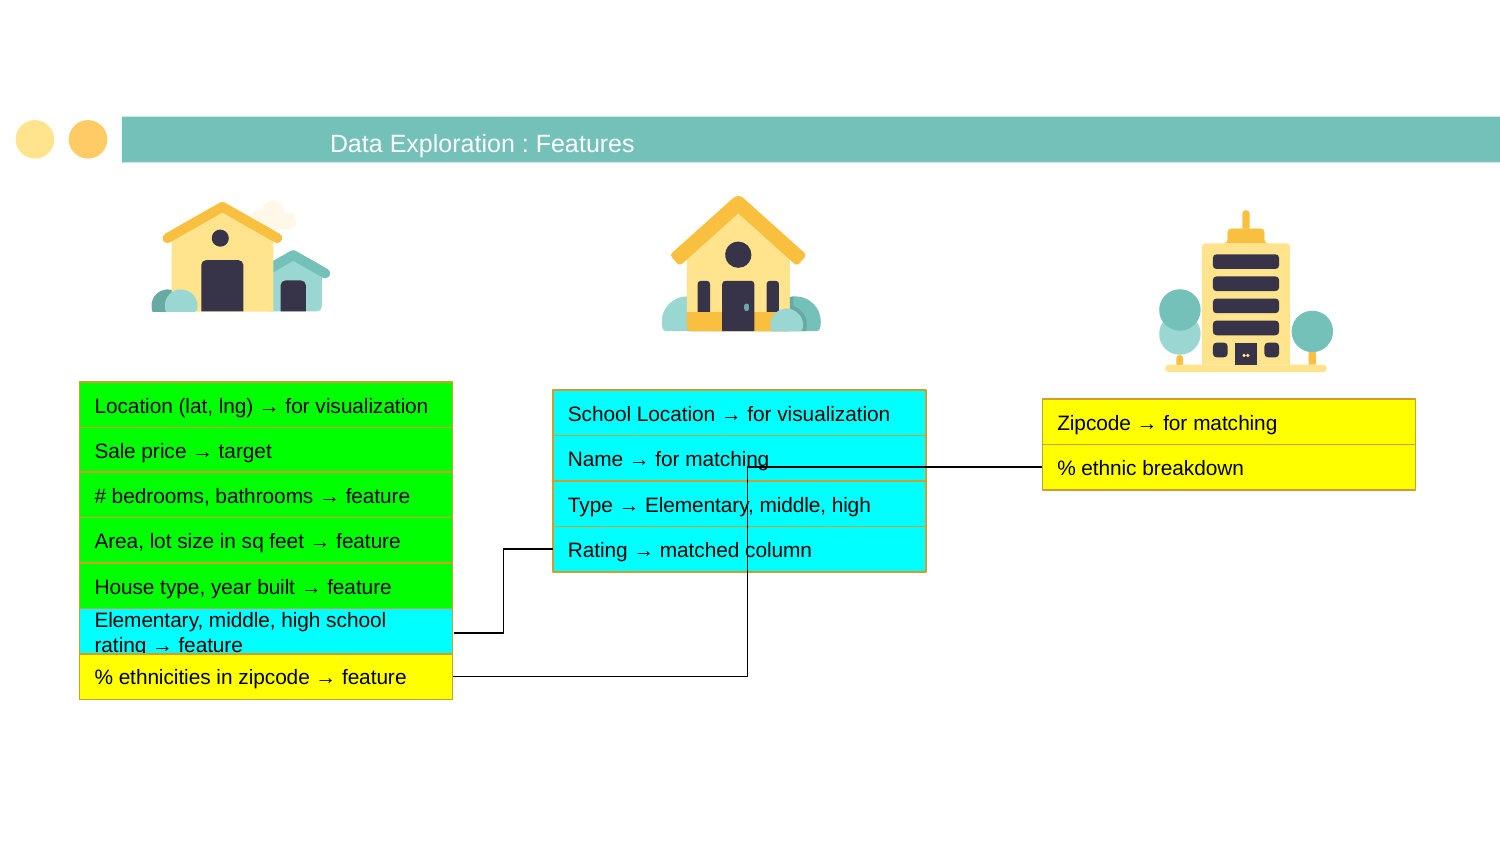

# Data Exploration : Features

Location (lat, lng) → for visualization
School Location → for visualization
Zipcode → for matching
Sale price → target
Name → for matching
% ethnic breakdown
# bedrooms, bathrooms → feature
Type → Elementary, middle, high
Area, lot size in sq feet → feature
Rating → matched column
House type, year built → feature
Elementary, middle, high school rating → feature
% ethnicities in zipcode → feature